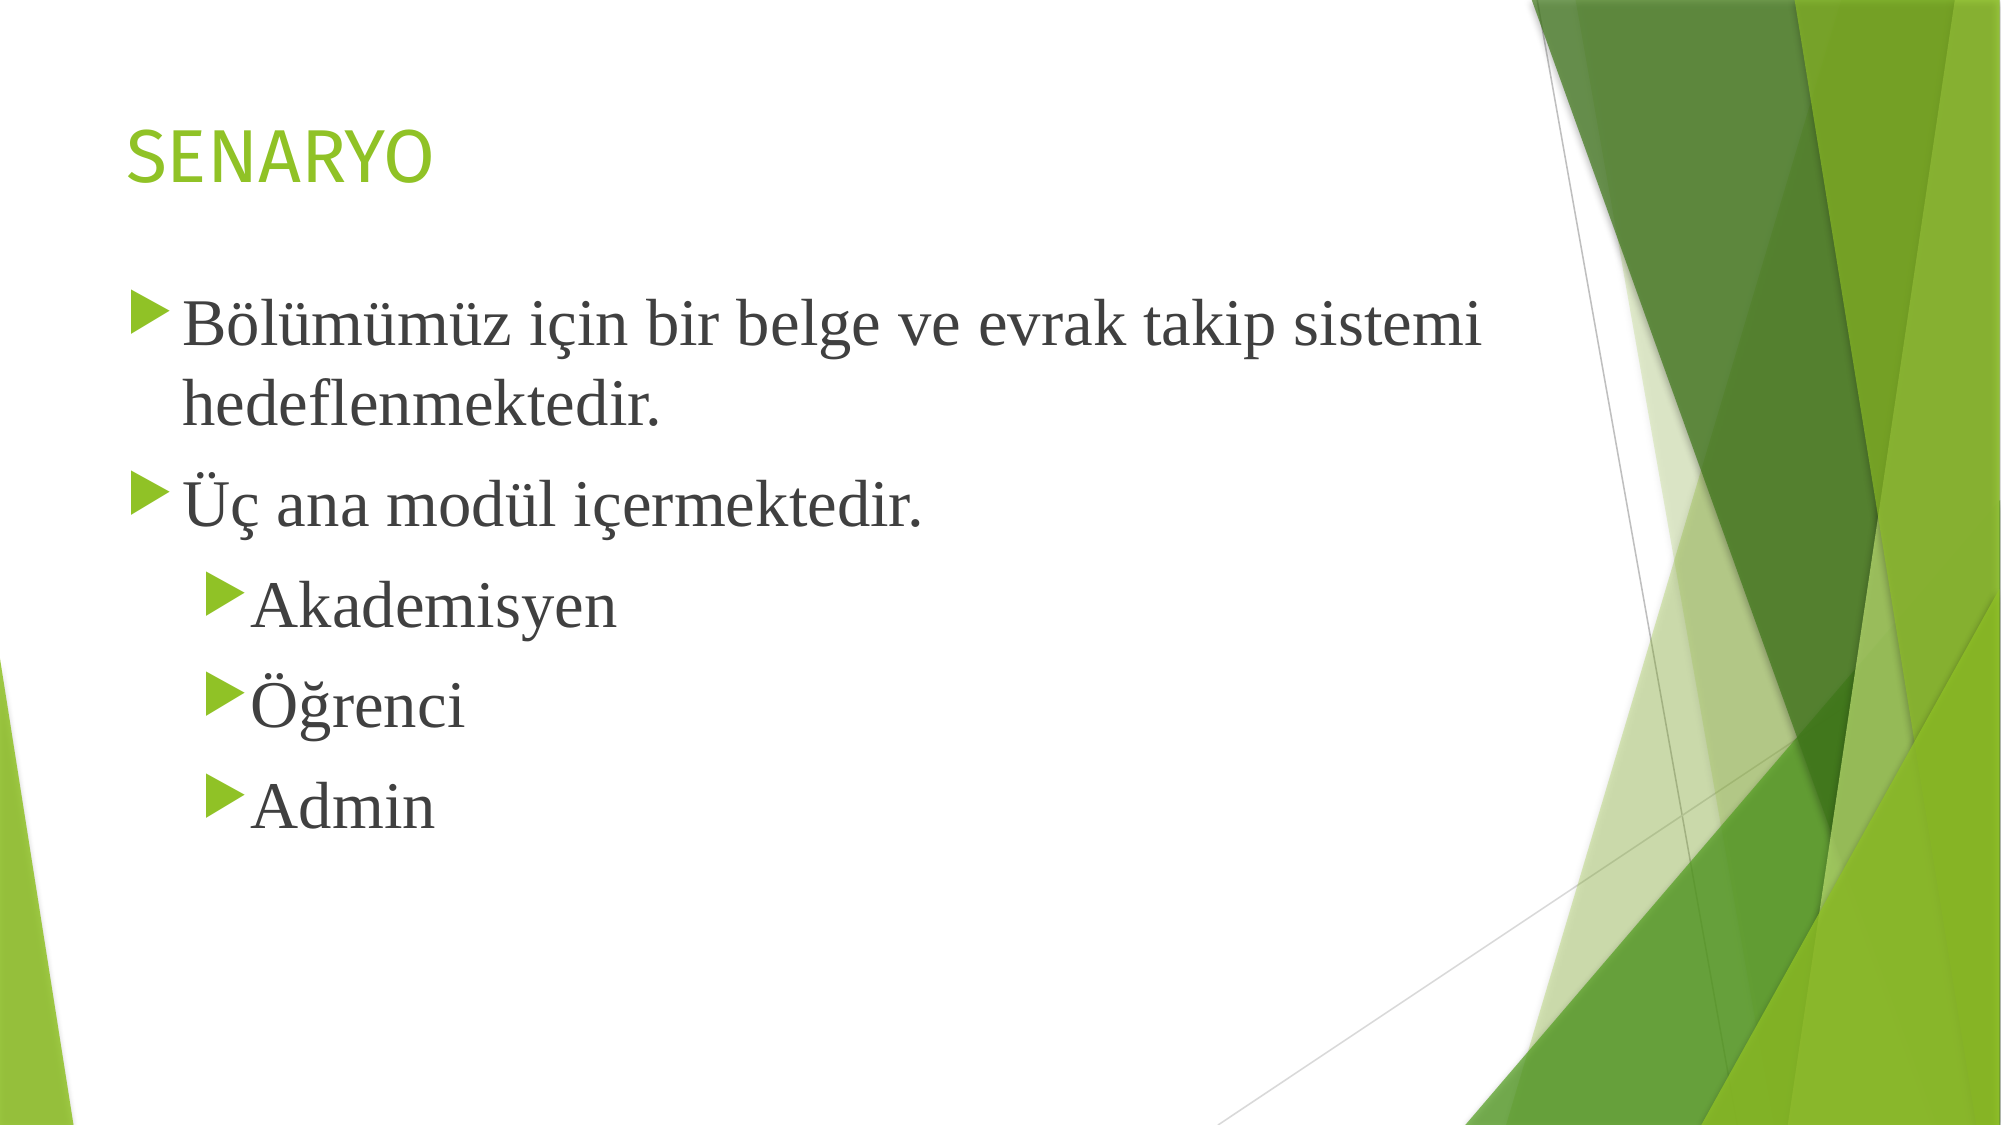

# SENARYO
Bölümümüz için bir belge ve evrak takip sistemi hedeflenmektedir.
Üç ana modül içermektedir.
Akademisyen
Öğrenci
Admin